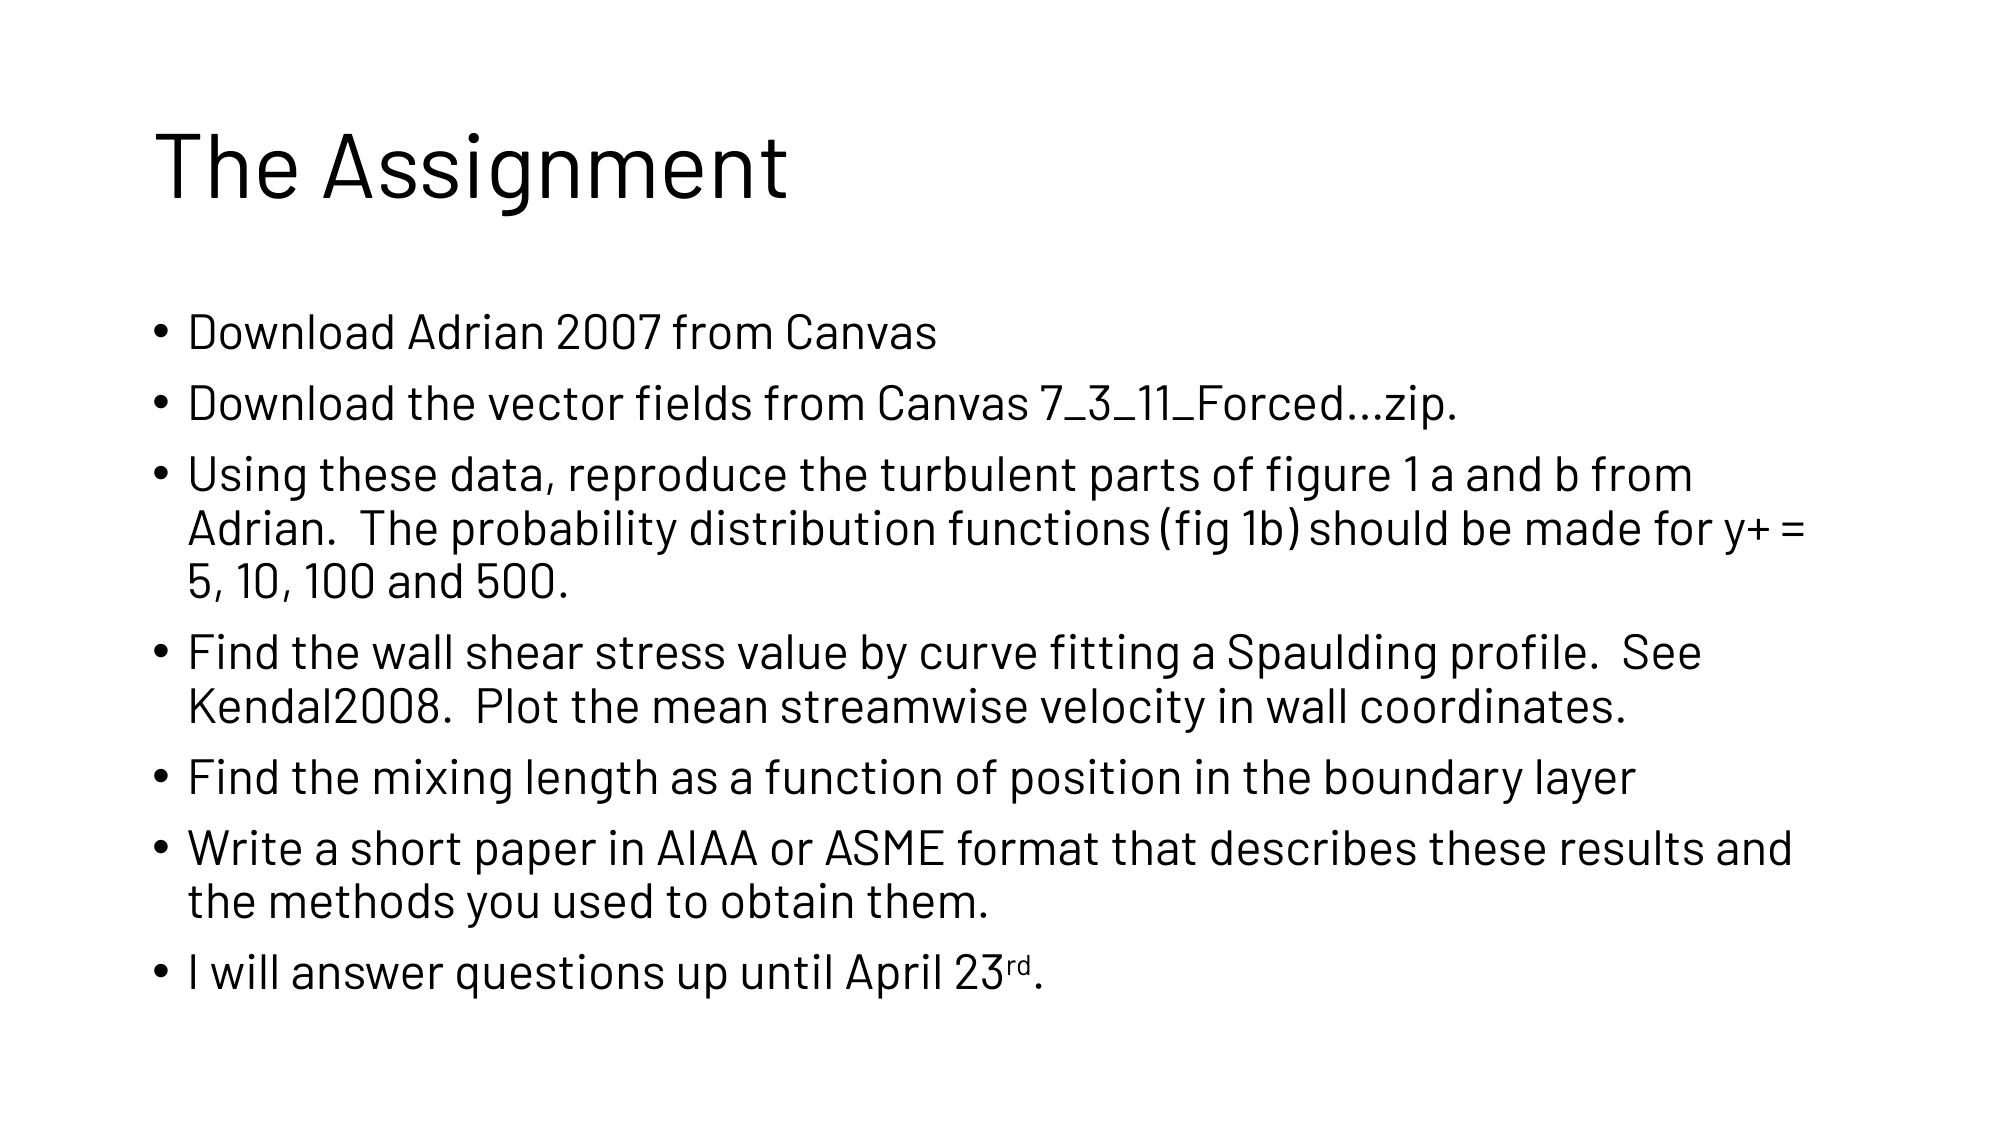

# The Assignment
Download Adrian 2007 from Canvas
Download the vector fields from Canvas 7_3_11_Forced…zip.
Using these data, reproduce the turbulent parts of figure 1 a and b from Adrian.  The probability distribution functions (fig 1b) should be made for y+ = 5, 10, 100 and 500.
Find the wall shear stress value by curve fitting a Spaulding profile.  See Kendal2008.  Plot the mean streamwise velocity in wall coordinates.
Find the mixing length as a function of position in the boundary layer
Write a short paper in AIAA or ASME format that describes these results and the methods you used to obtain them.
I will answer questions up until April 23rd.